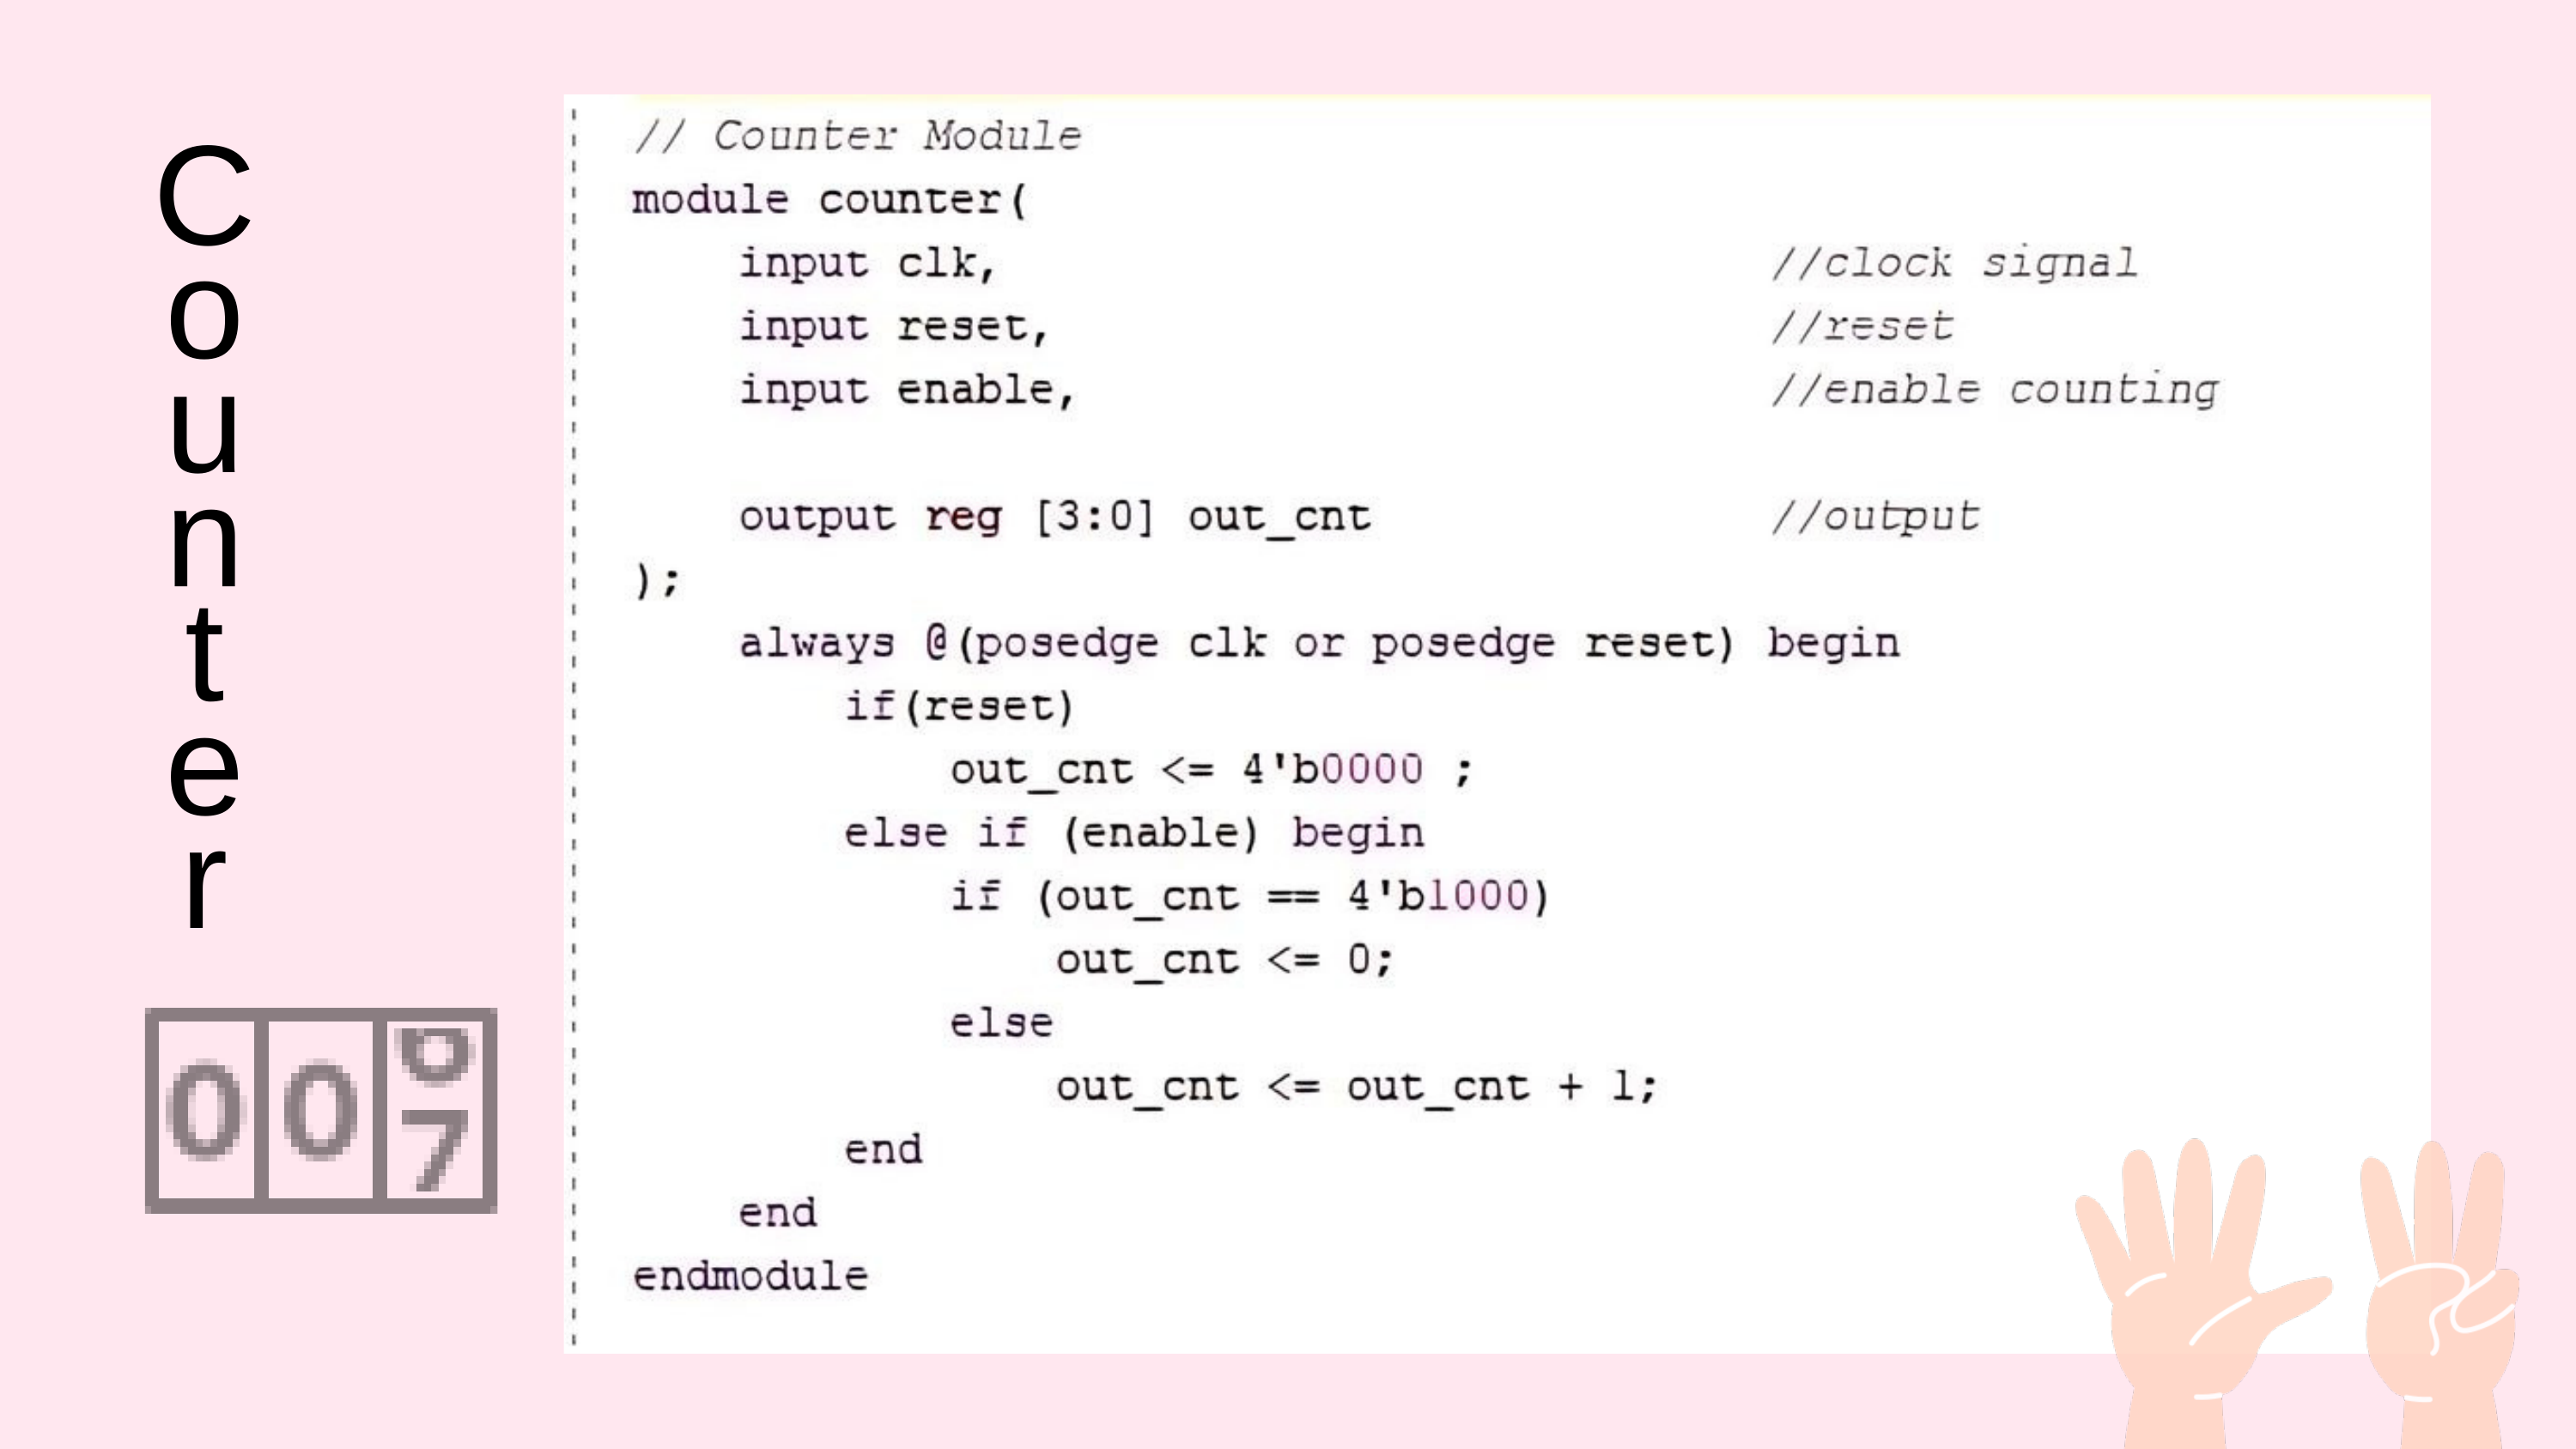

C
o
u
n
t
e
r